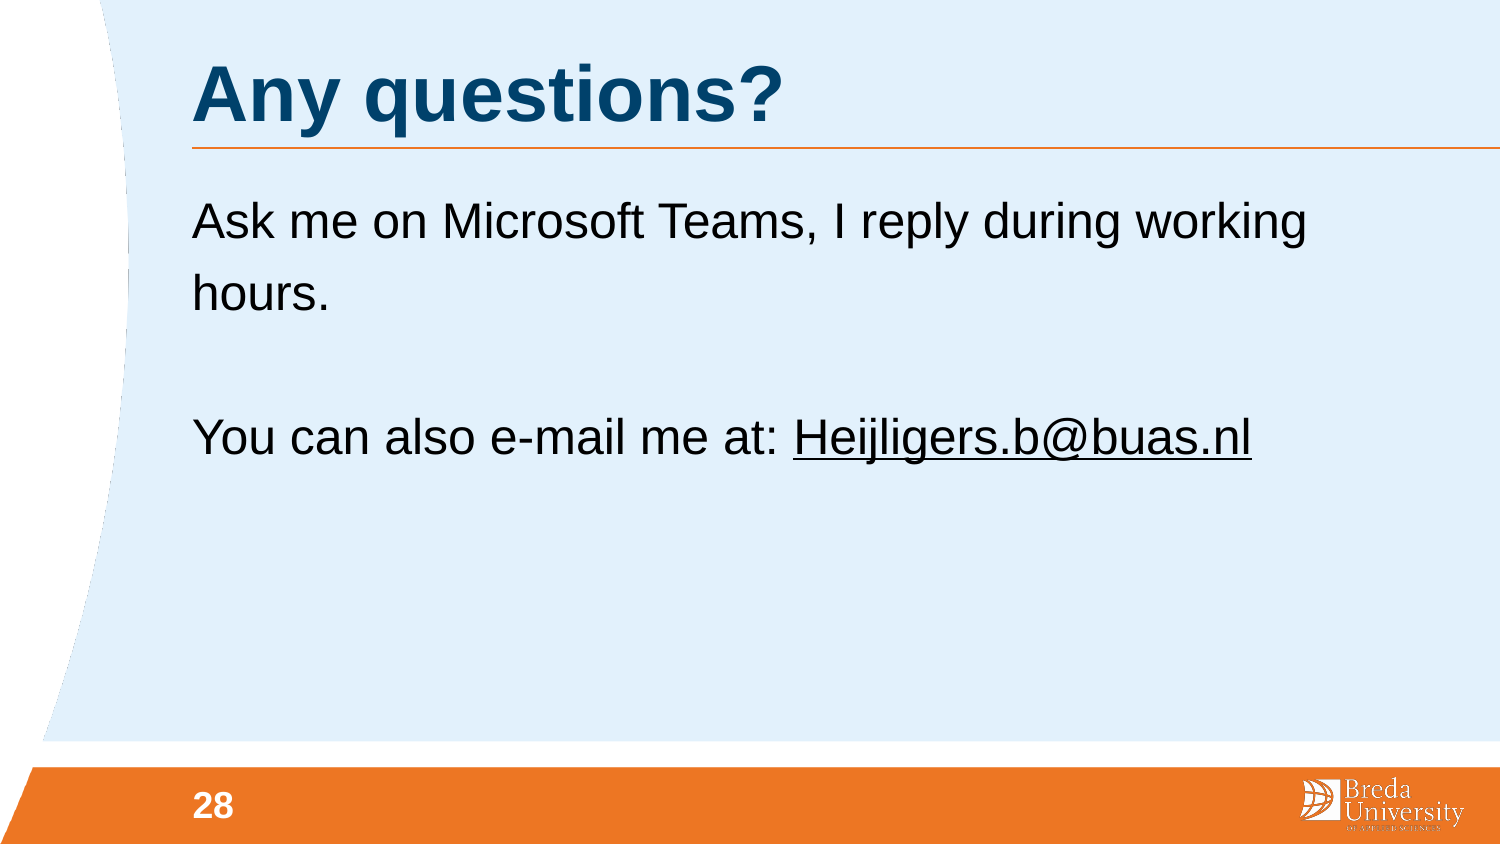

# Any questions?
Ask me on Microsoft Teams, I reply during working hours.

You can also e-mail me at: Heijligers.b@buas.nl
28